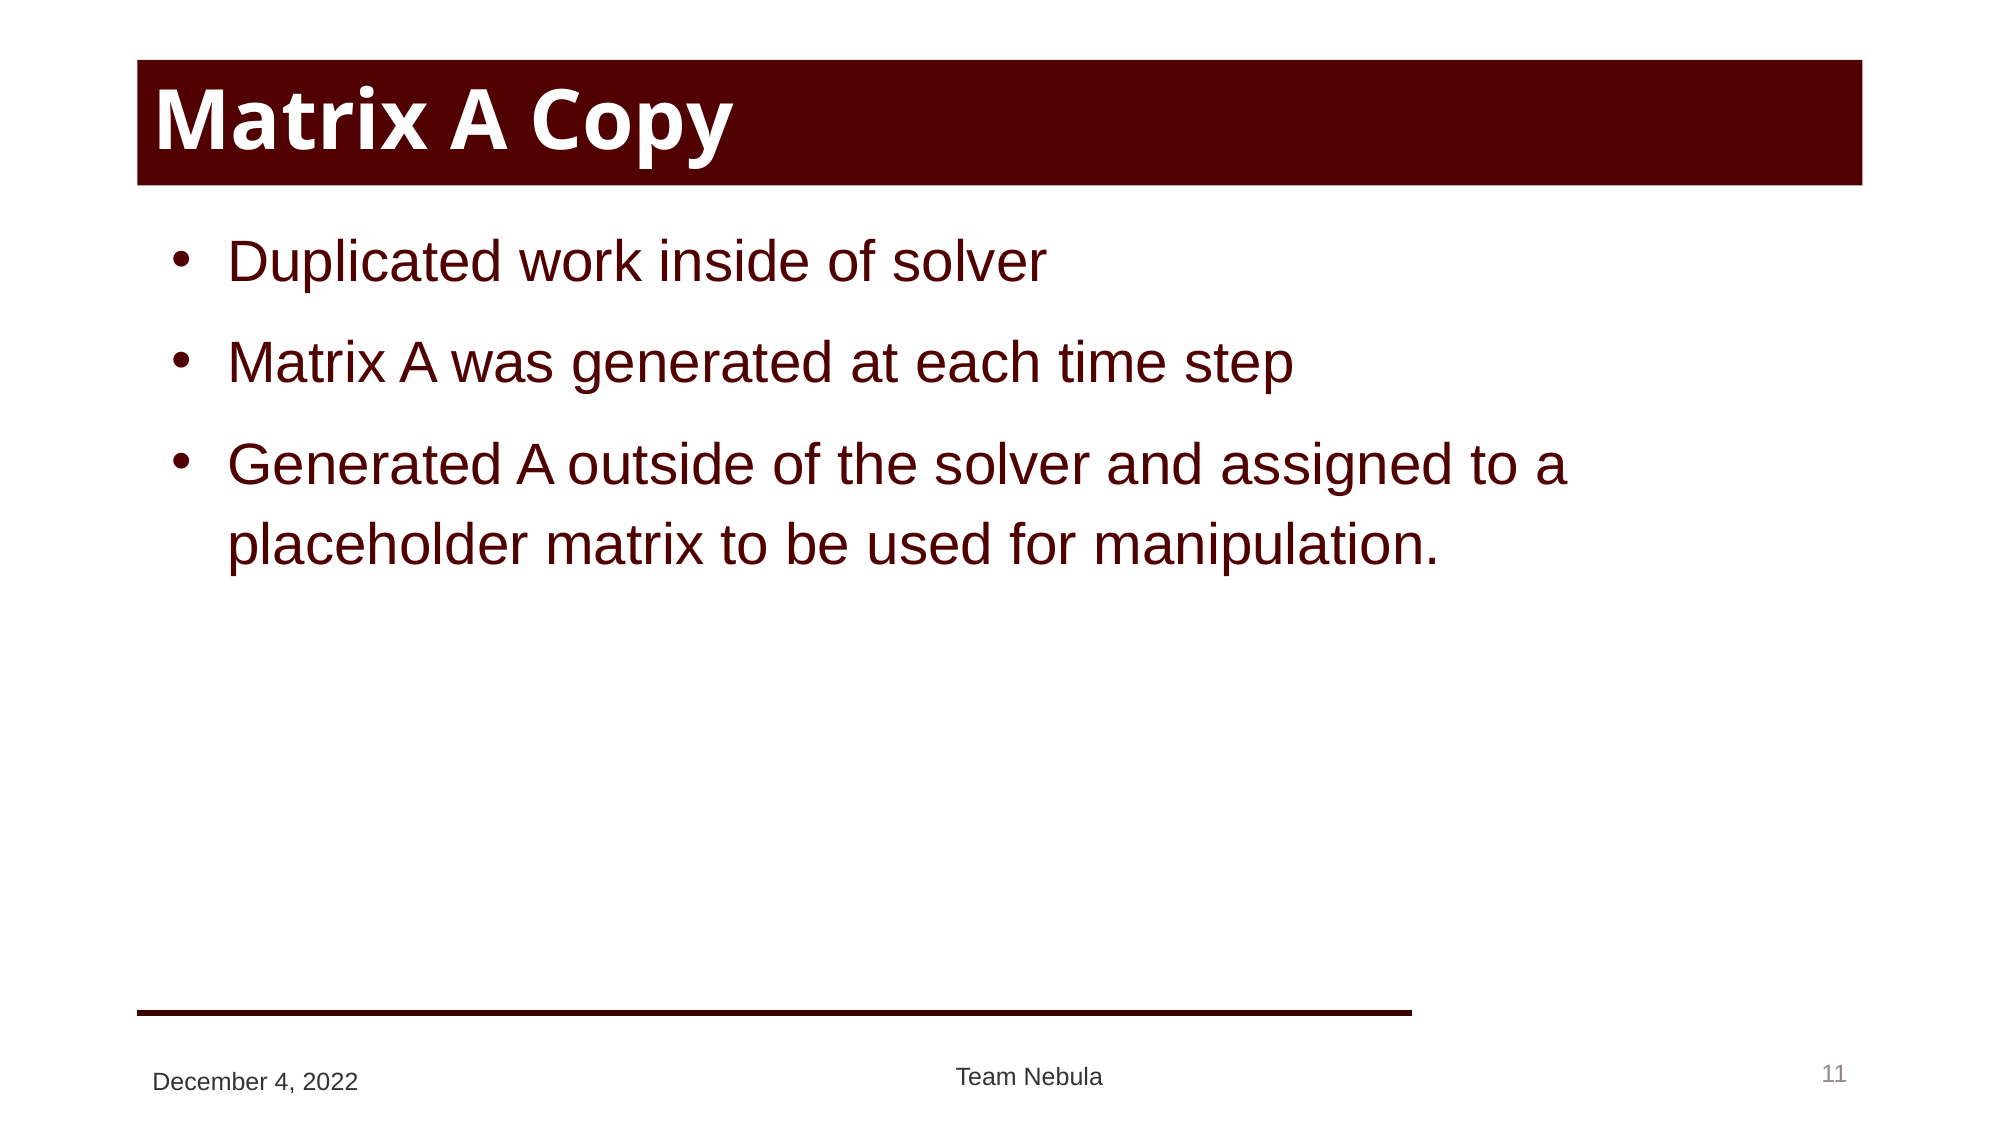

# Matrix A Copy
Duplicated work inside of solver
Matrix A was generated at each time step
Generated A outside of the solver and assigned to a placeholder matrix to be used for manipulation.
December 4, 2022
11
Team Nebula